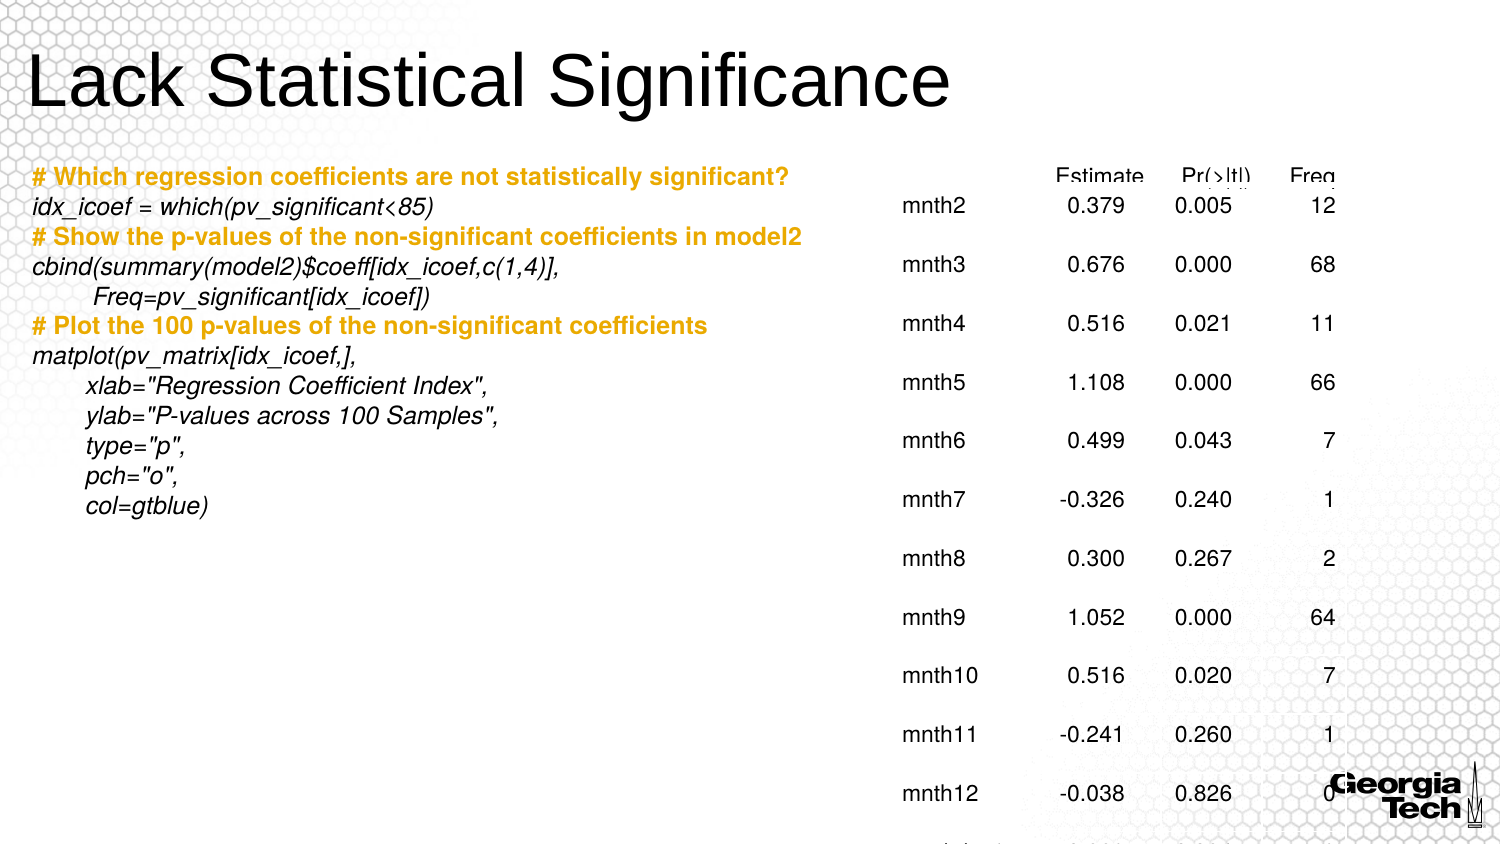

Lack Statistical Significance
# Which regression coefficients are not statistically significant?
idx_icoef = which(pv_significant<85)
# Show the p-values of the non-significant coefficients in model2
cbind(summary(model2)$coeff[idx_icoef,c(1,4)],
      Freq=pv_significant[idx_icoef])
# Plot the 100 p-values of the non-significant coefficients
matplot(pv_matrix[idx_icoef,],
     xlab="Regression Coefficient Index",
     ylab="P-values across 100 Samples",
     type="p",
     pch="o",
     col=gtblue)
|  | Estimate | Pr(>|t|) | Freq |
| --- | --- | --- | --- |
| mnth2 | 0.379 | 0.005 | 12 |
| mnth3 | 0.676 | 0.000 | 68 |
| mnth4 | 0.516 | 0.021 | 11 |
| mnth5 | 1.108 | 0.000 | 66 |
| mnth6 | 0.499 | 0.043 | 7 |
| mnth7 | -0.326 | 0.240 | 1 |
| mnth8 | 0.300 | 0.267 | 2 |
| mnth9 | 1.052 | 0.000 | 64 |
| mnth10 | 0.516 | 0.020 | 7 |
| mnth11 | -0.241 | 0.260 | 1 |
| mnth12 | -0.038 | 0.826 | 0 |
| weekday1 | 0.229 | 0.024 | 9 |
| weekday2 | 0.174 | 0.080 | 4 |
| weekday3 | 0.283 | 0.004 | 16 |
| weekday4 | 0.344 | 0.001 | 35 |
| weekday6 | 0.530 | 0.000 | 79 |
| weathersit2 | -0.346 | 0.000 | 74 |
| temp | 3.847 | 0.000 | 38 |
| atemp | 4.879 | 0.000 | 84 |
| windspeed | -1.101 | 0.000 | 59 |